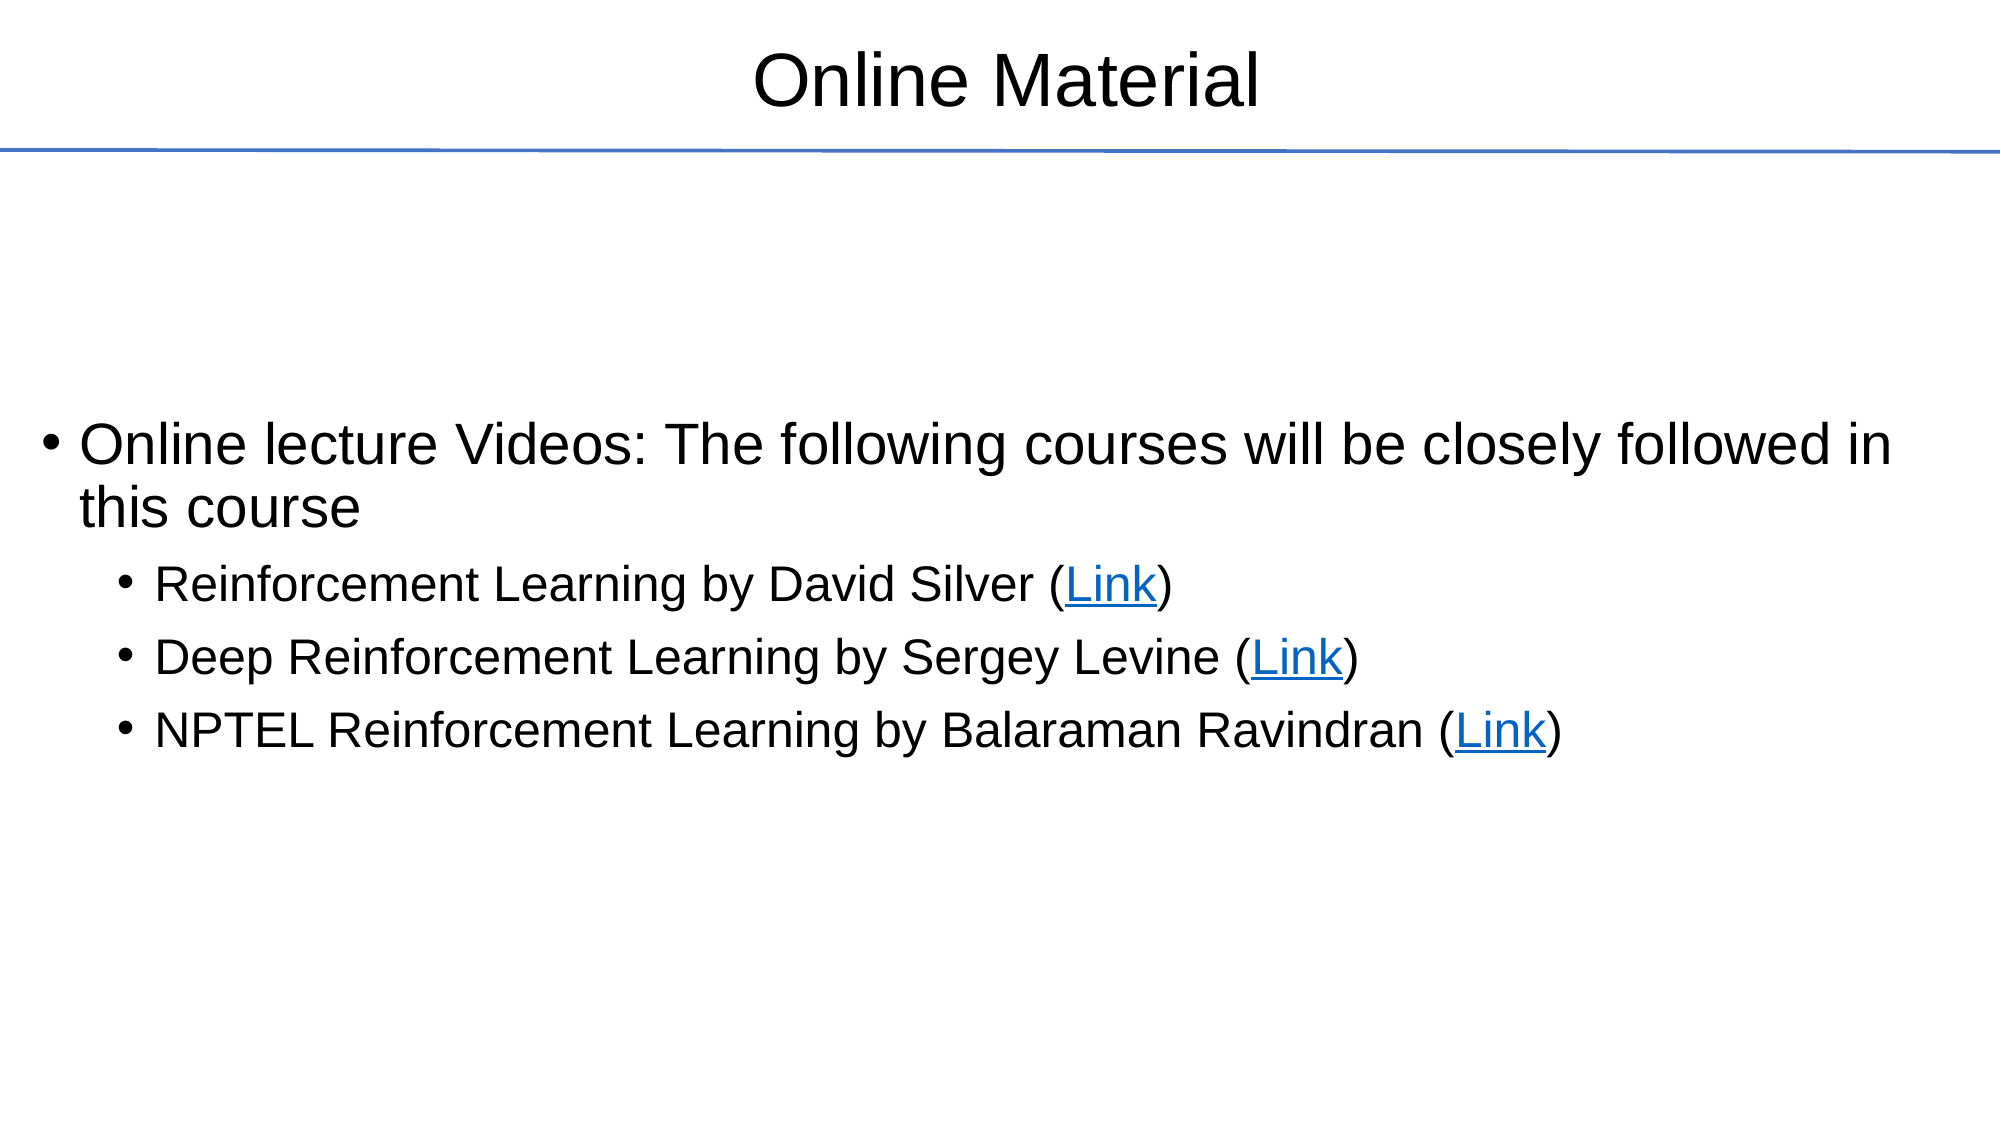

# Online Material

Online lecture Videos: The following courses will be closely followed in this course
Reinforcement Learning by David Silver (Link)
Deep Reinforcement Learning by Sergey Levine (Link)
NPTEL Reinforcement Learning by Balaraman Ravindran (Link)